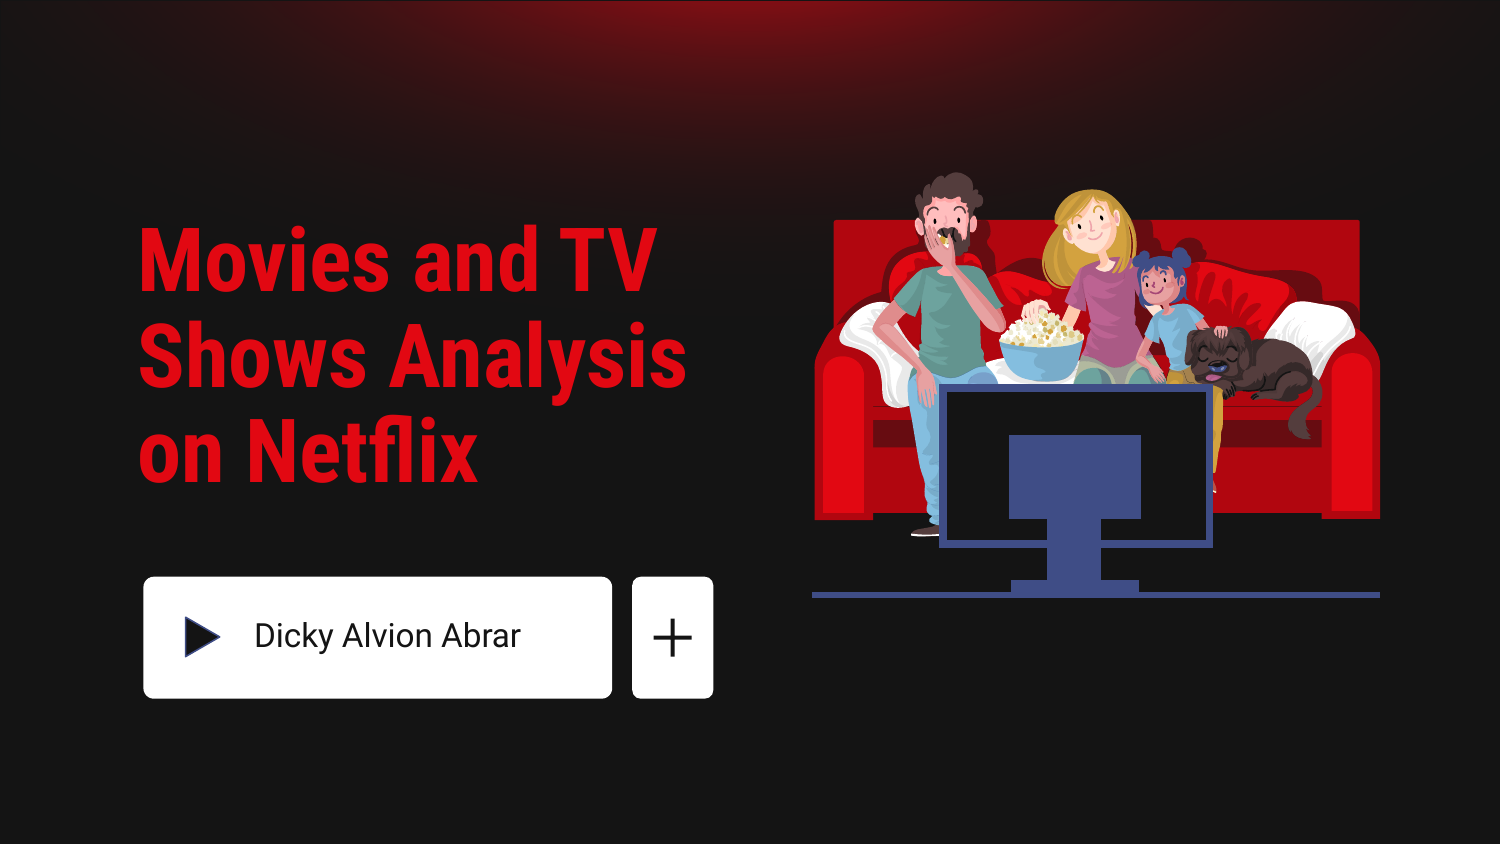

# Movies and TV Shows Analysis on Netflix

Dicky Alvion Abrar